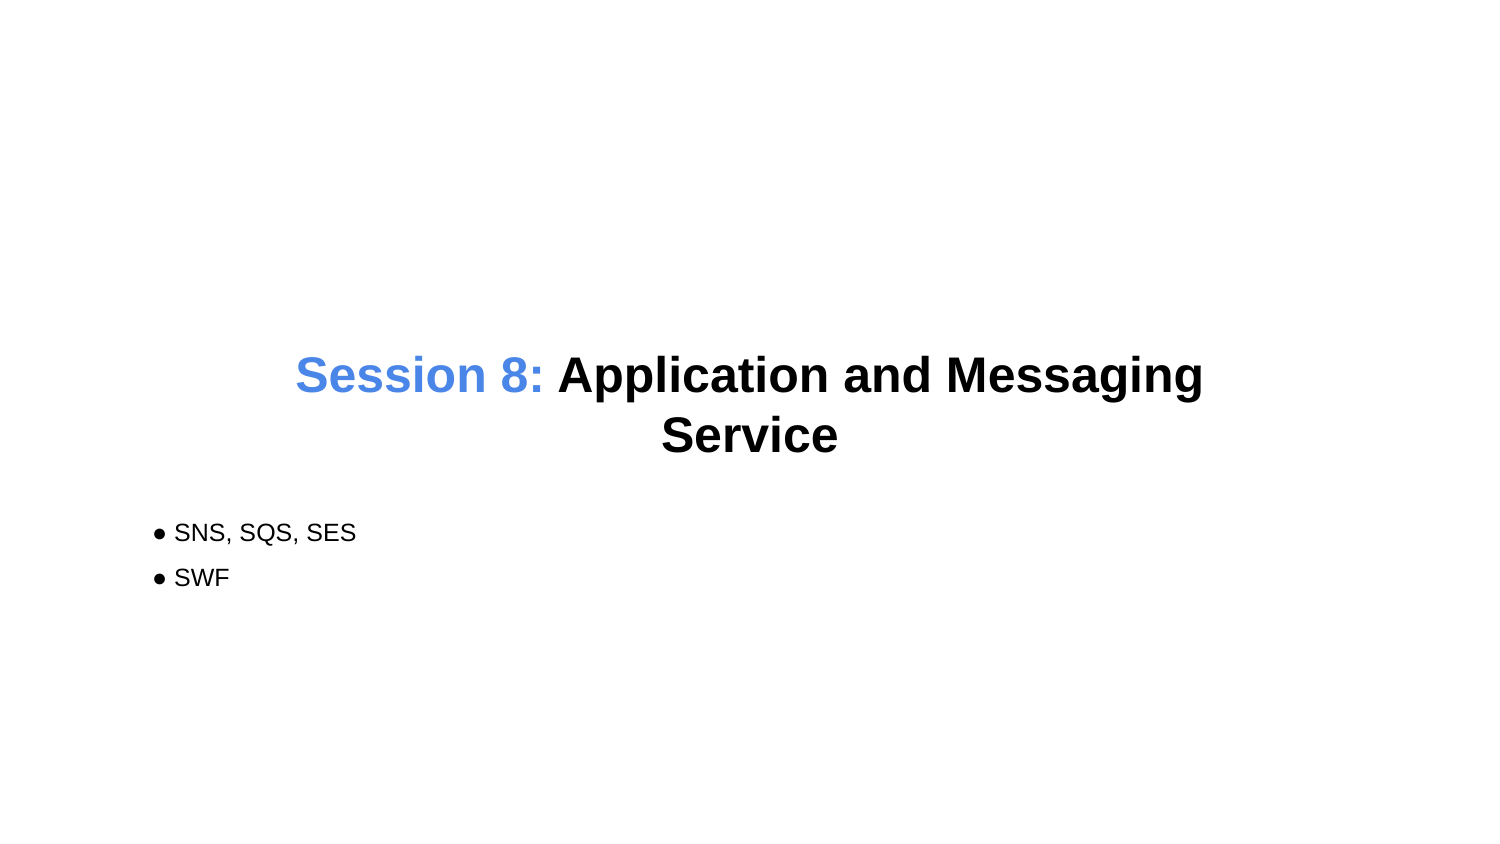

Session 8: Application and Messaging Service
● SNS, SQS, SES
● SWF